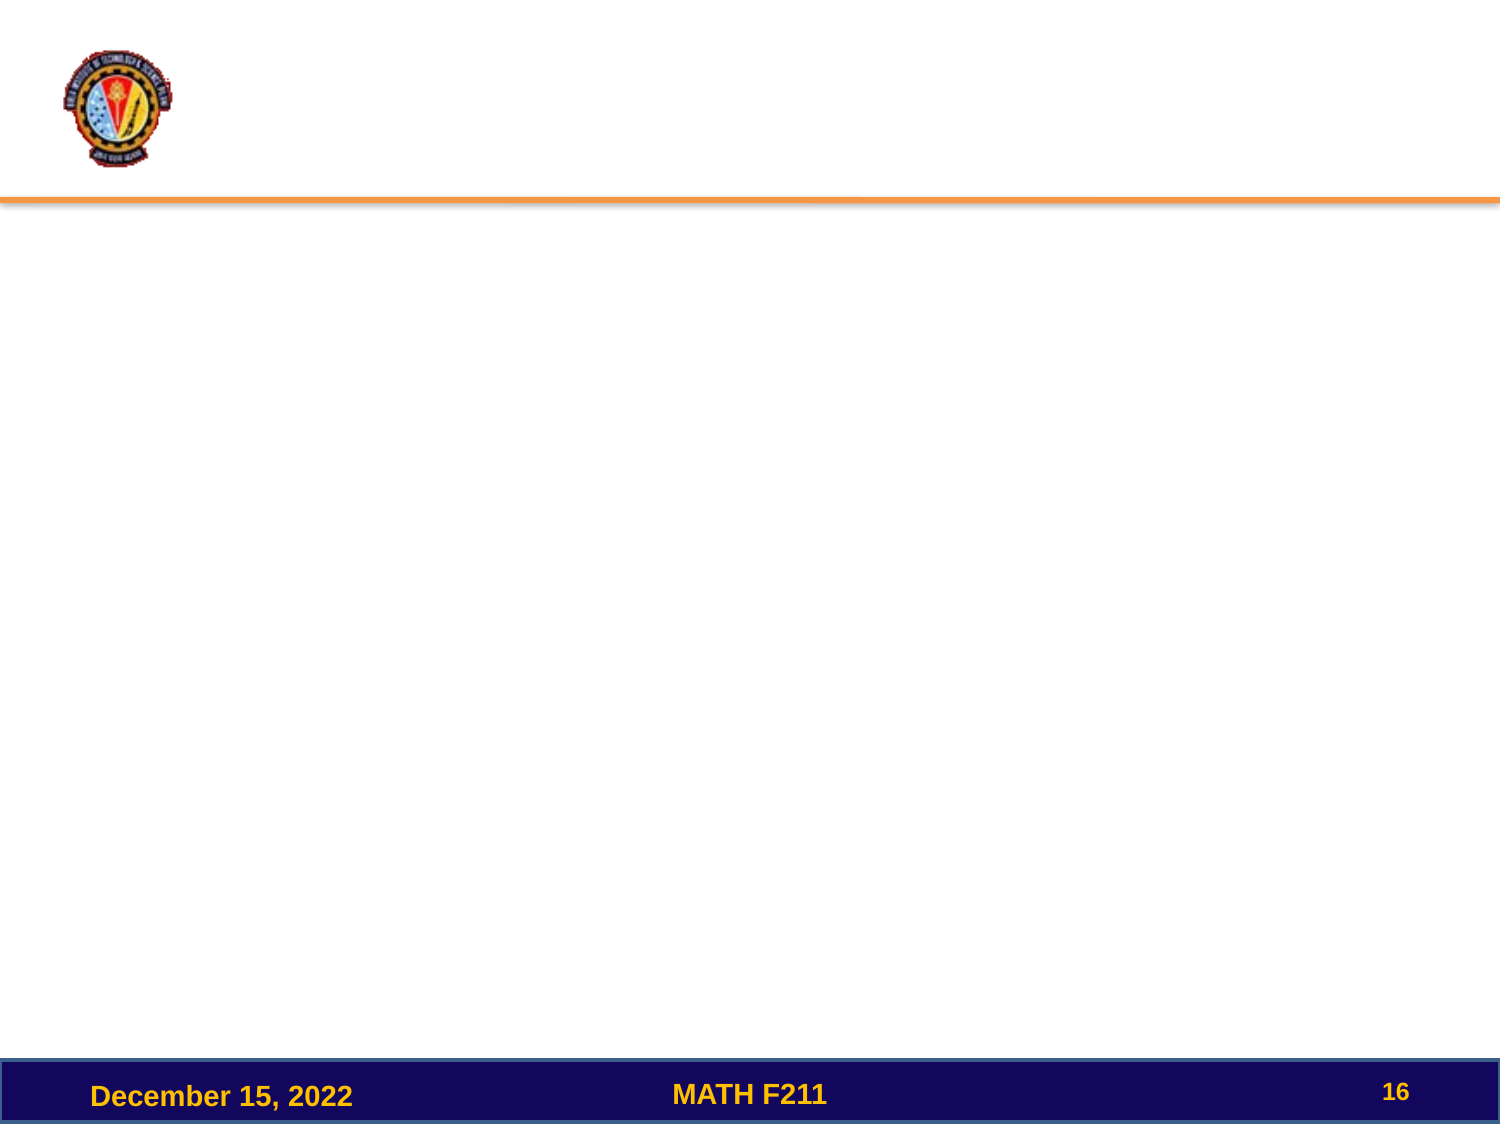

#

16
MATH F211
December 15, 2022